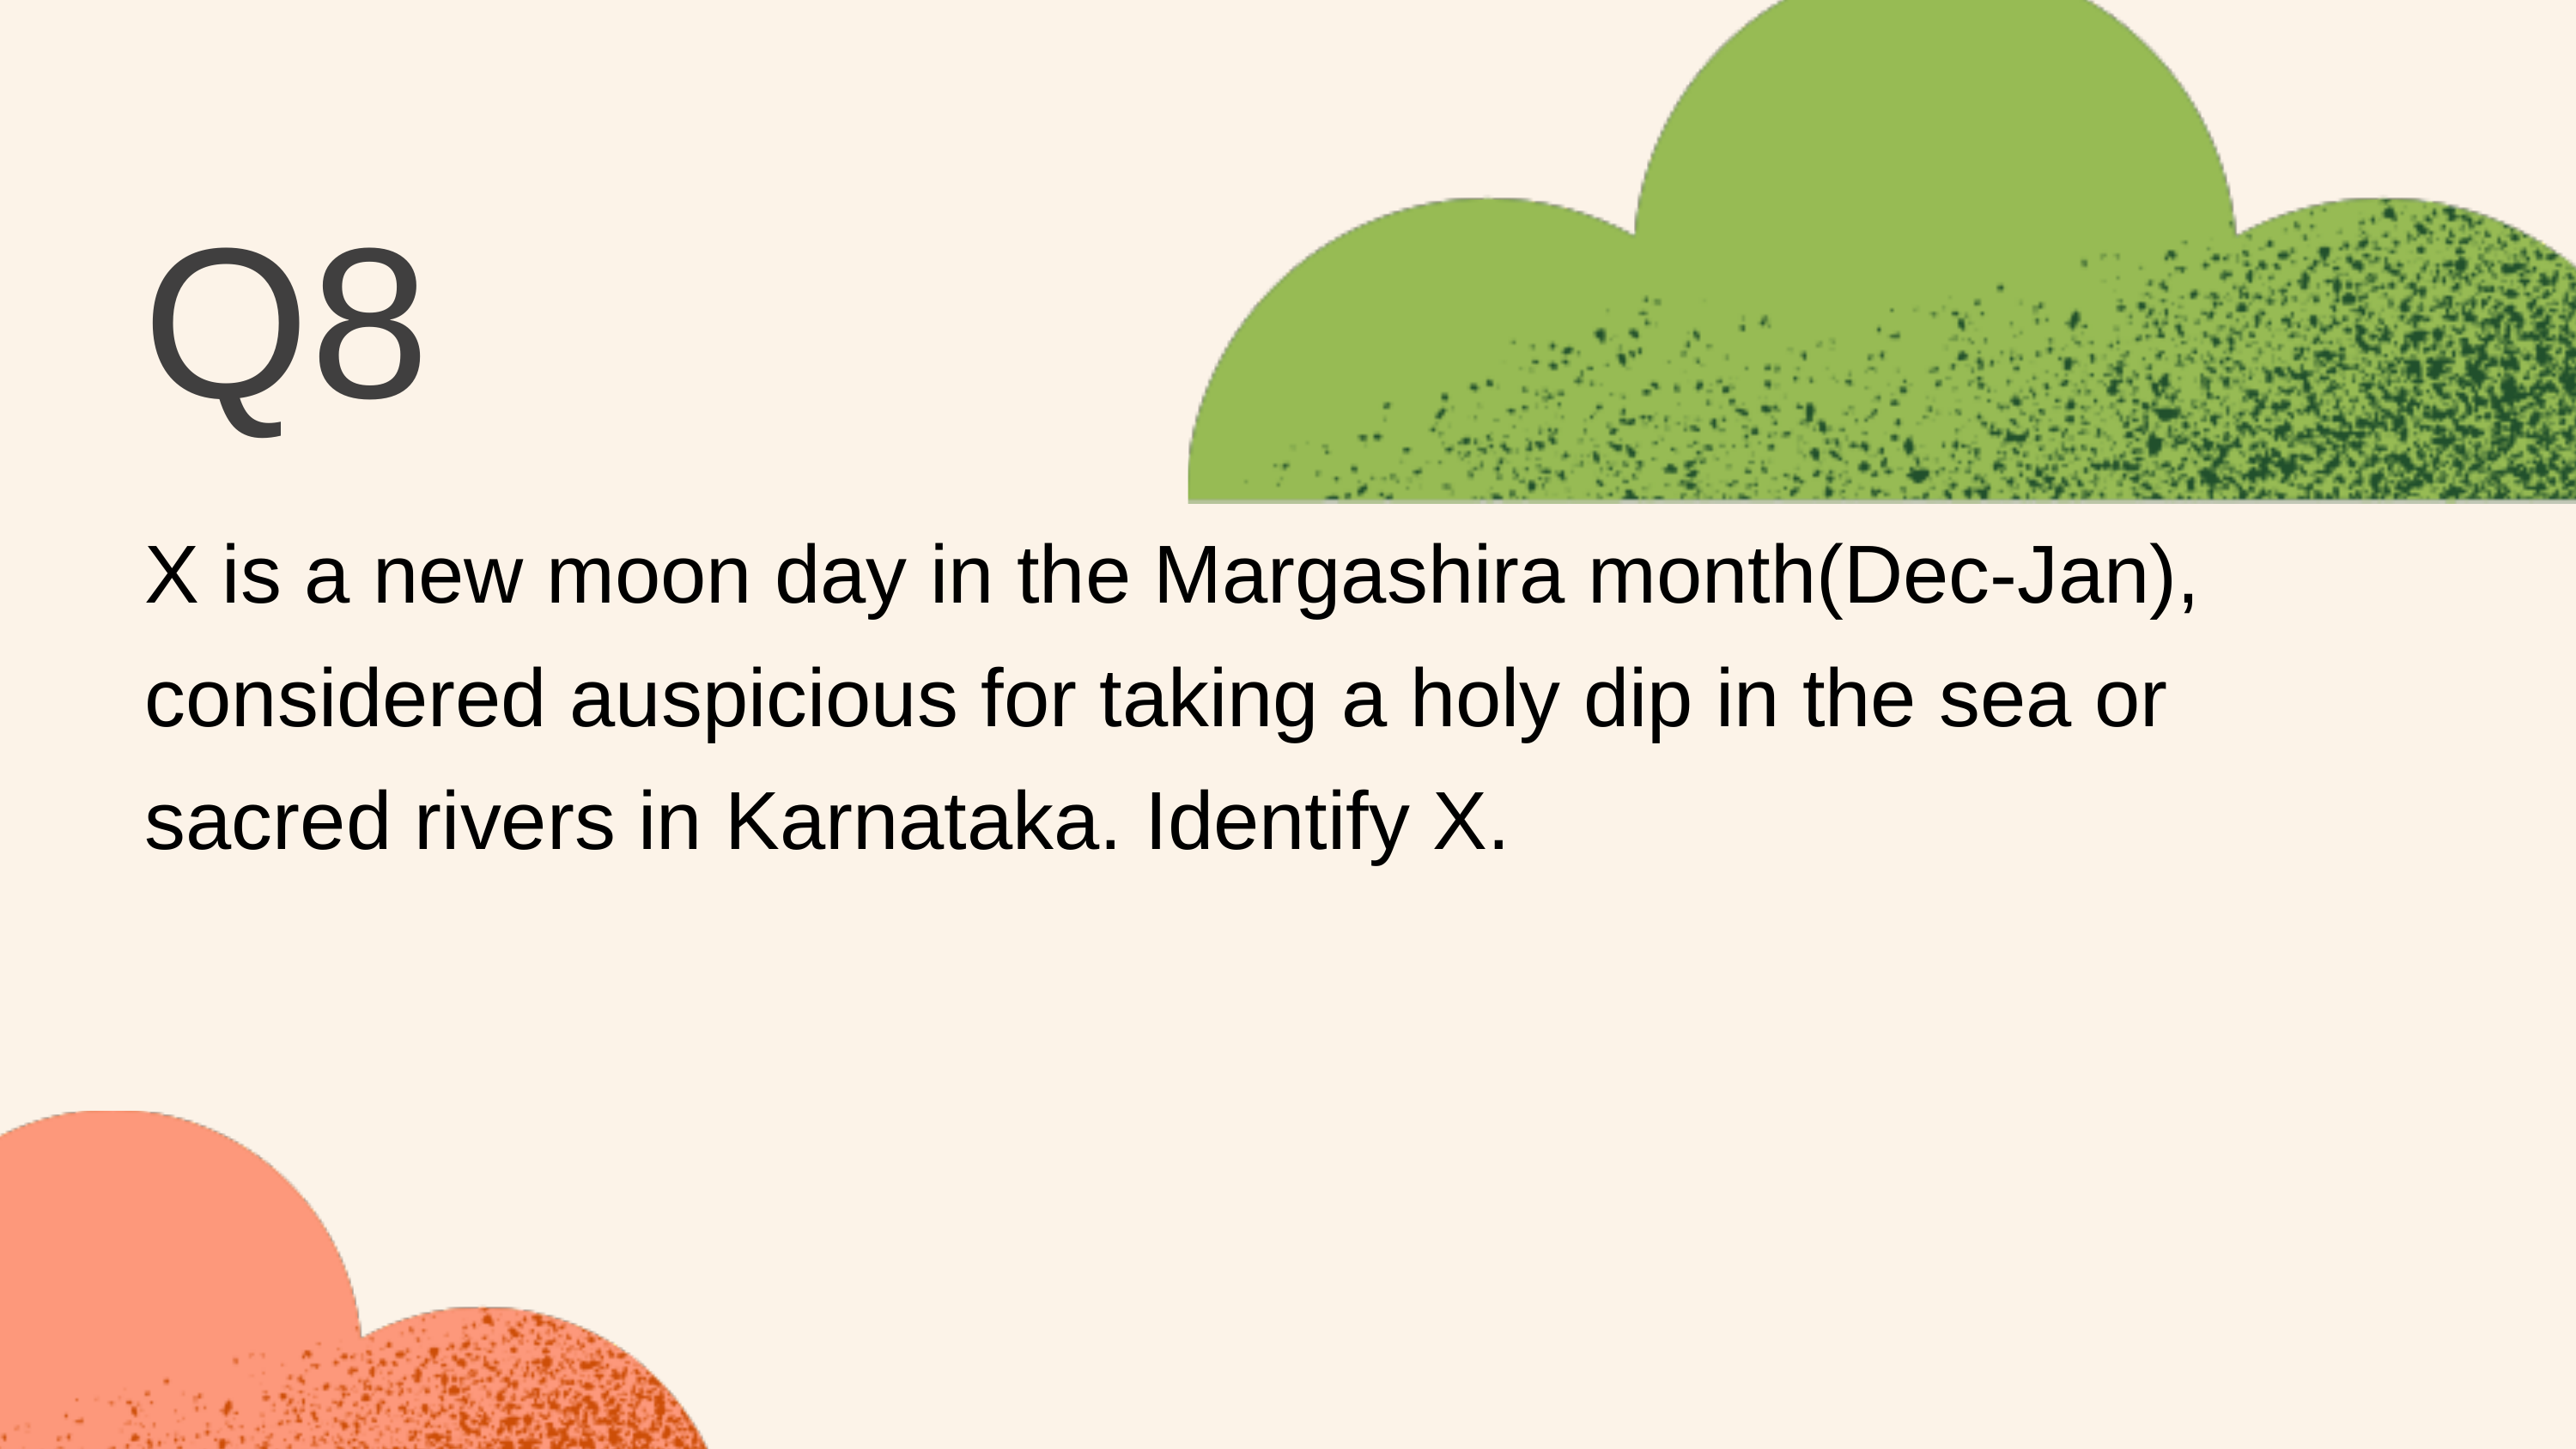

Q8
X is a new moon day in the Margashira month(Dec-Jan), considered auspicious for taking a holy dip in the sea or sacred rivers in Karnataka. Identify X.